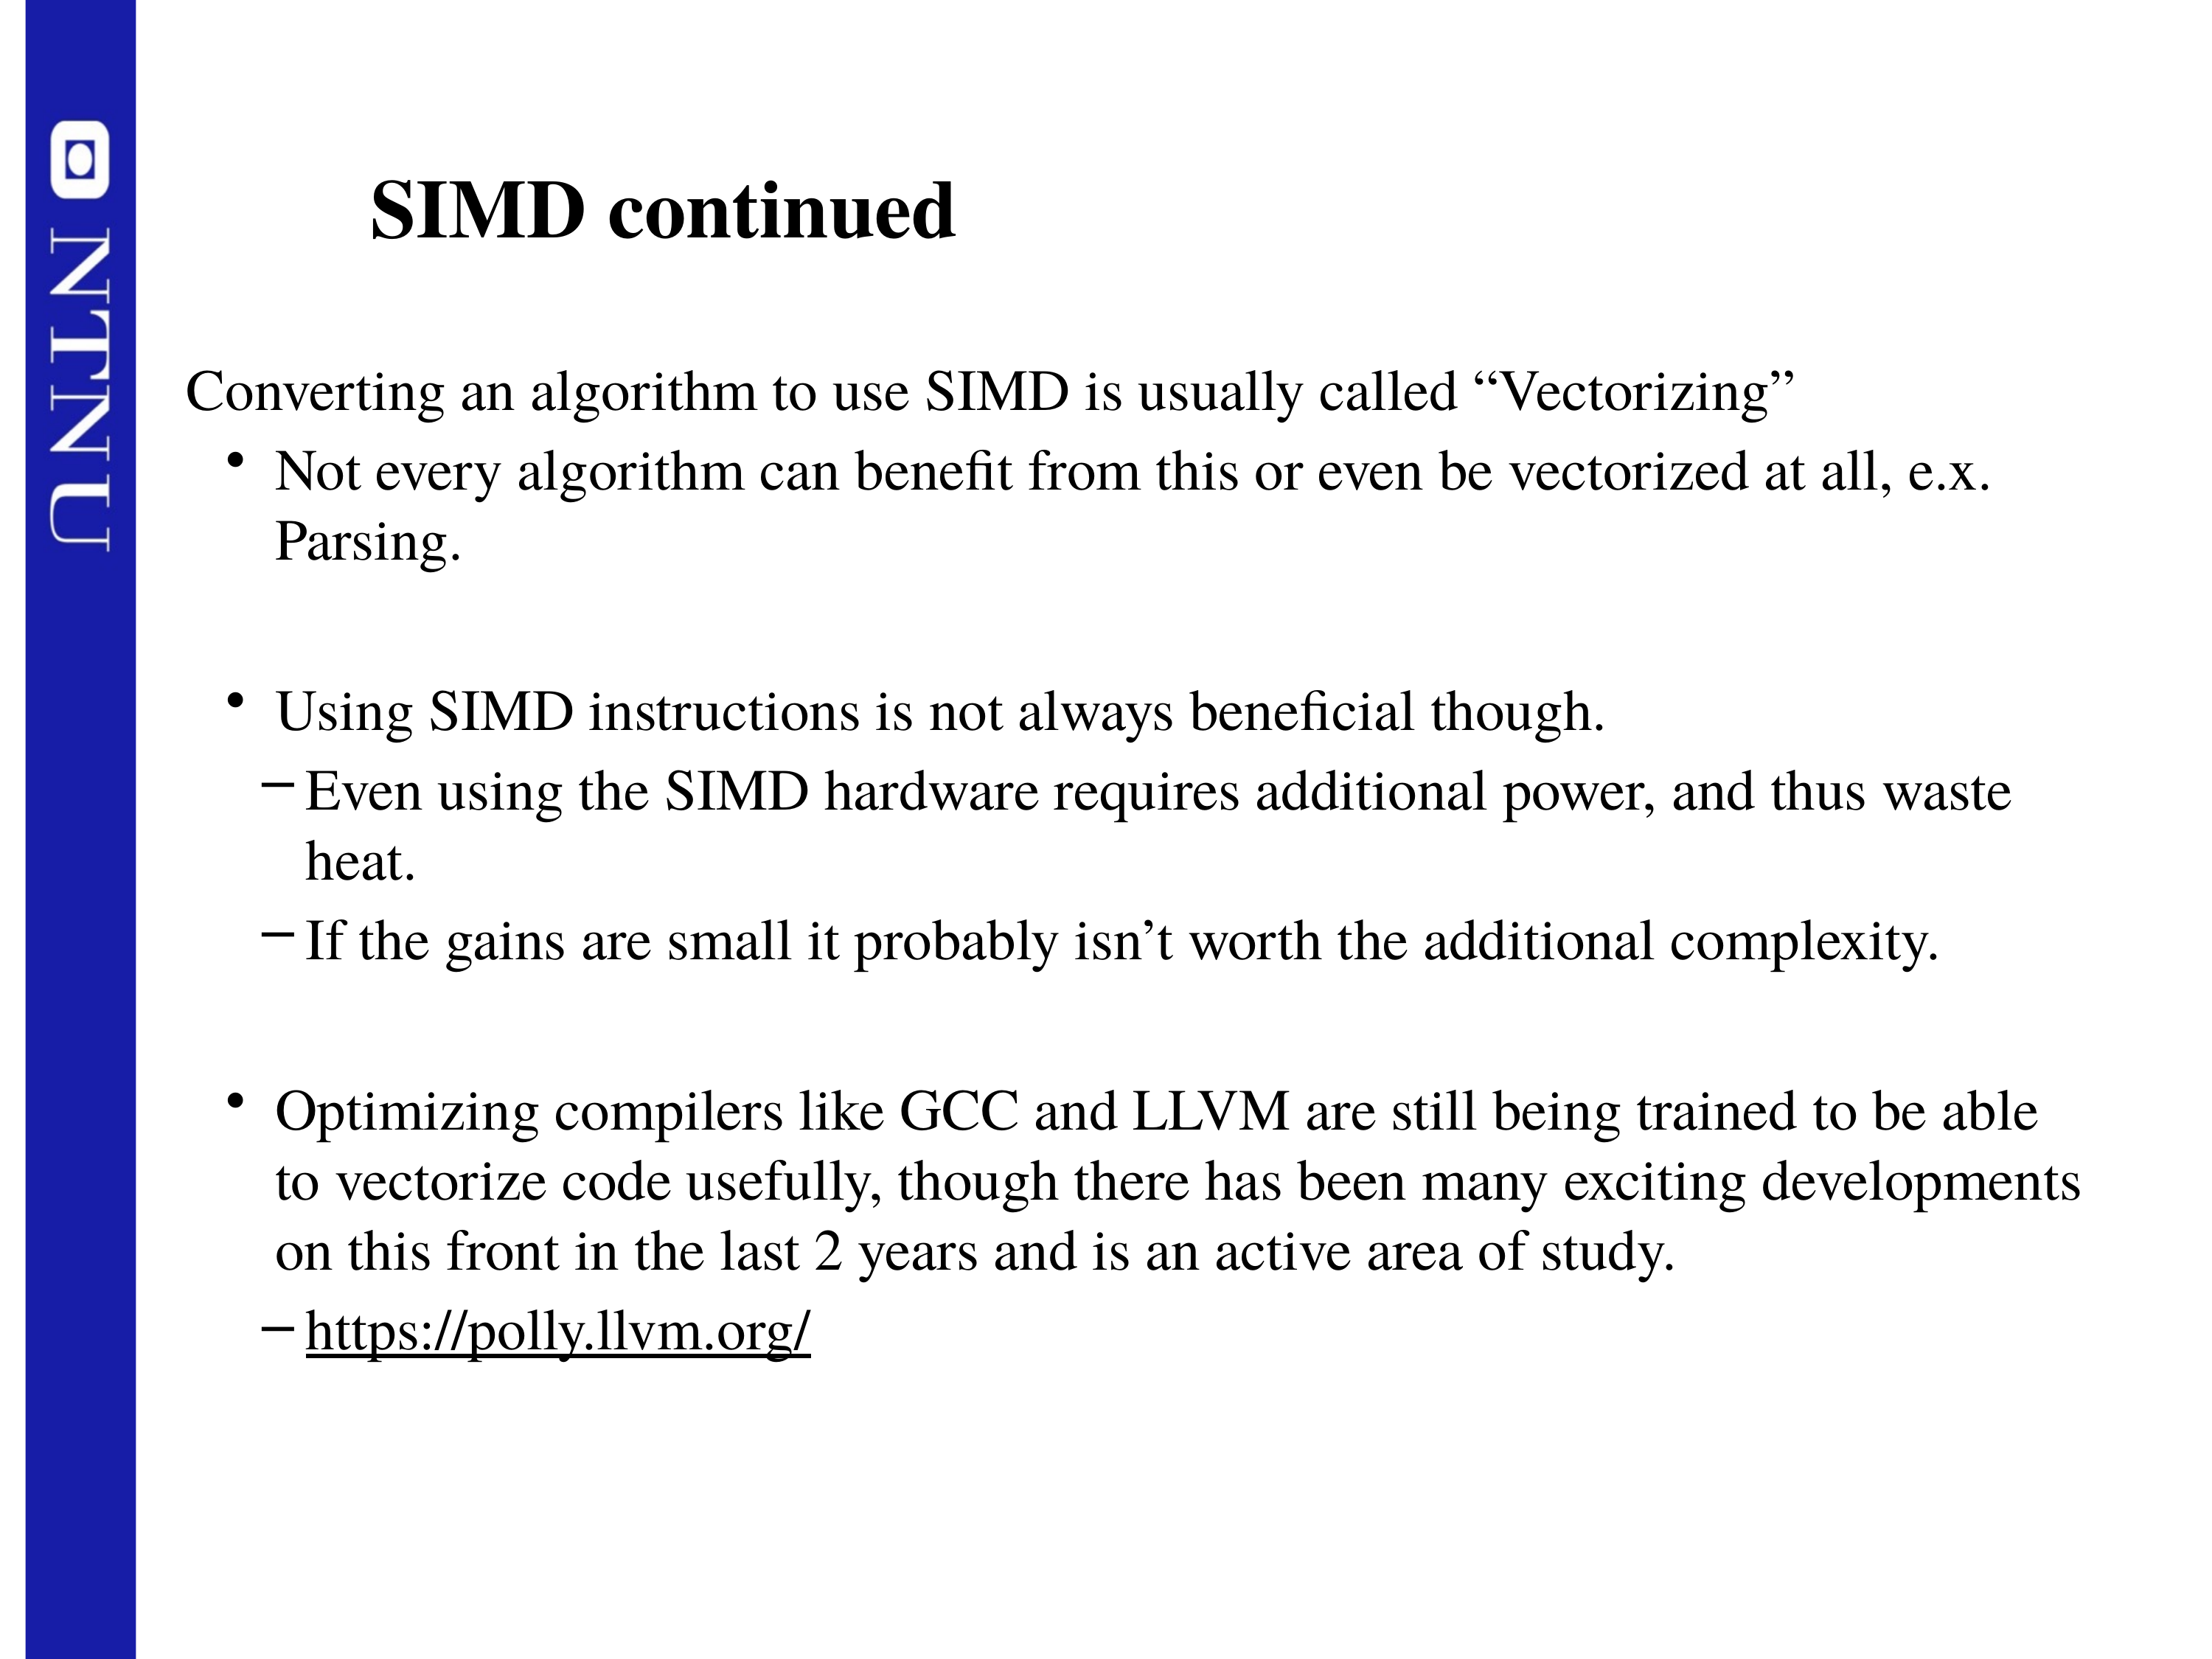

# SIMD continued
Converting an algorithm to use SIMD is usually called “Vectorizing”
Not every algorithm can benefit from this or even be vectorized at all, e.x. Parsing.

Using SIMD instructions is not always beneficial though.
Even using the SIMD hardware requires additional power, and thus waste heat.
If the gains are small it probably isn’t worth the additional complexity.

Optimizing compilers like GCC and LLVM are still being trained to be able to vectorize code usefully, though there has been many exciting developments on this front in the last 2 years and is an active area of study.
https://polly.llvm.org/